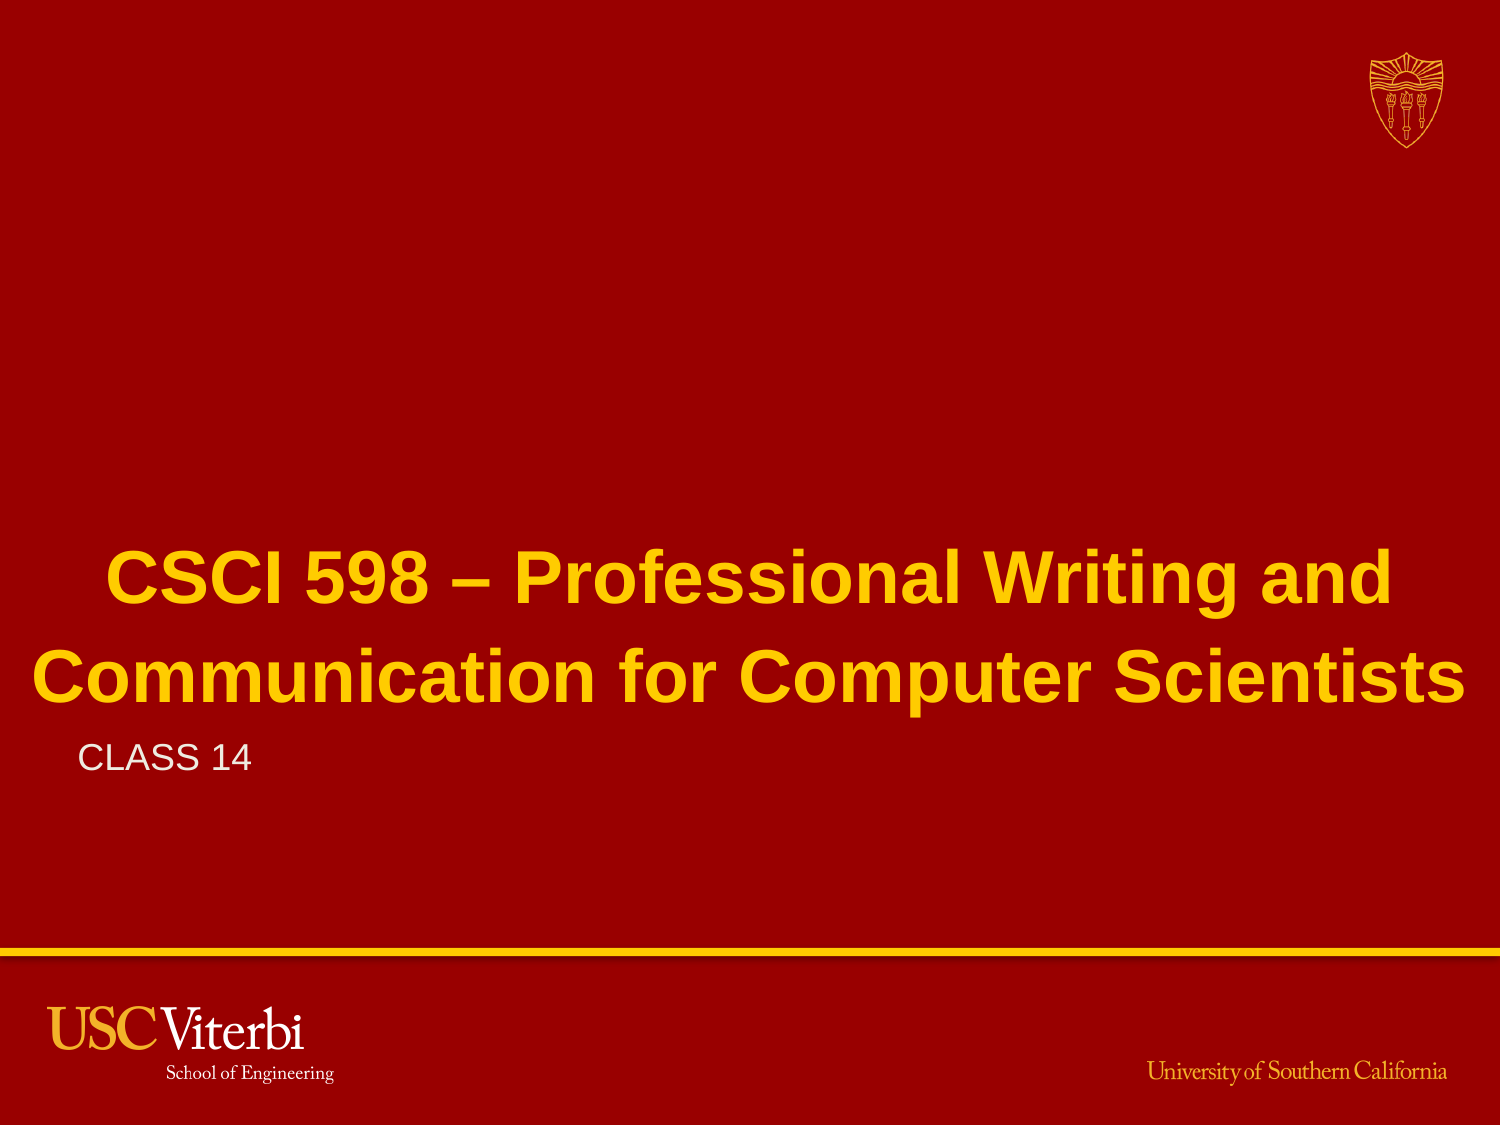

# CSCI 598 – Professional Writing and Communication for Computer Scientists
CLASS 14